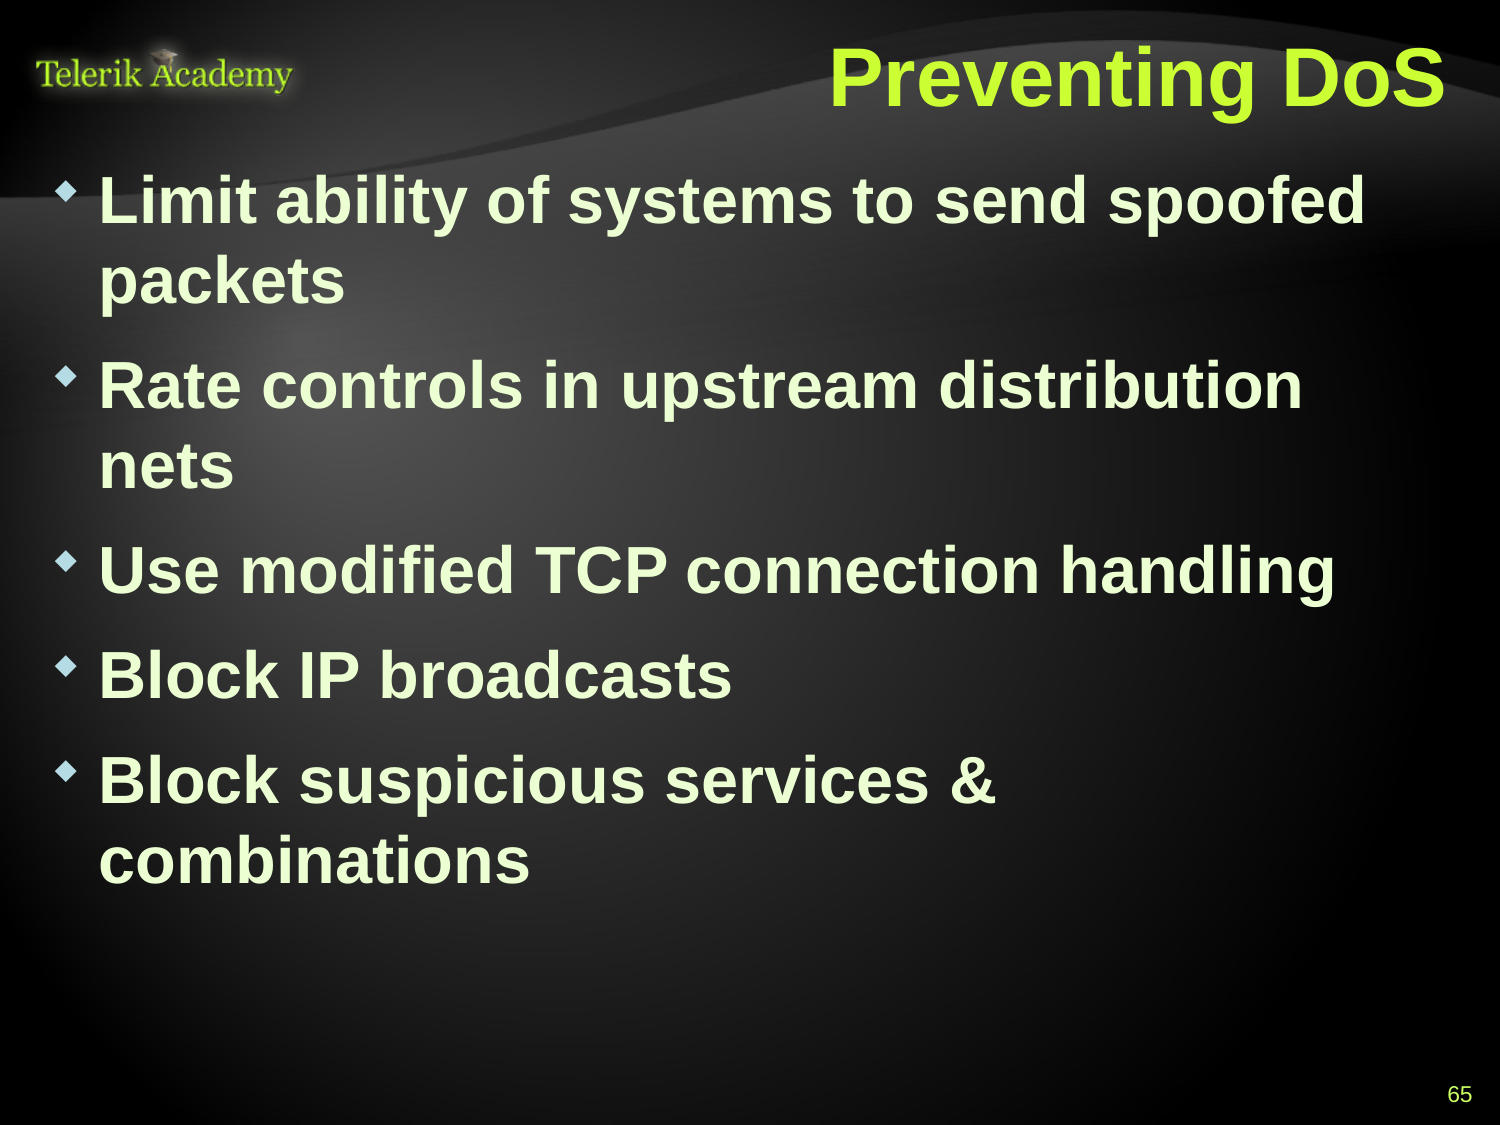

# Preventing DoS
Limit ability of systems to send spoofed packets
Rate controls in upstream distribution nets
Use modified TCP connection handling
Block IP broadcasts
Block suspicious services & combinations
65